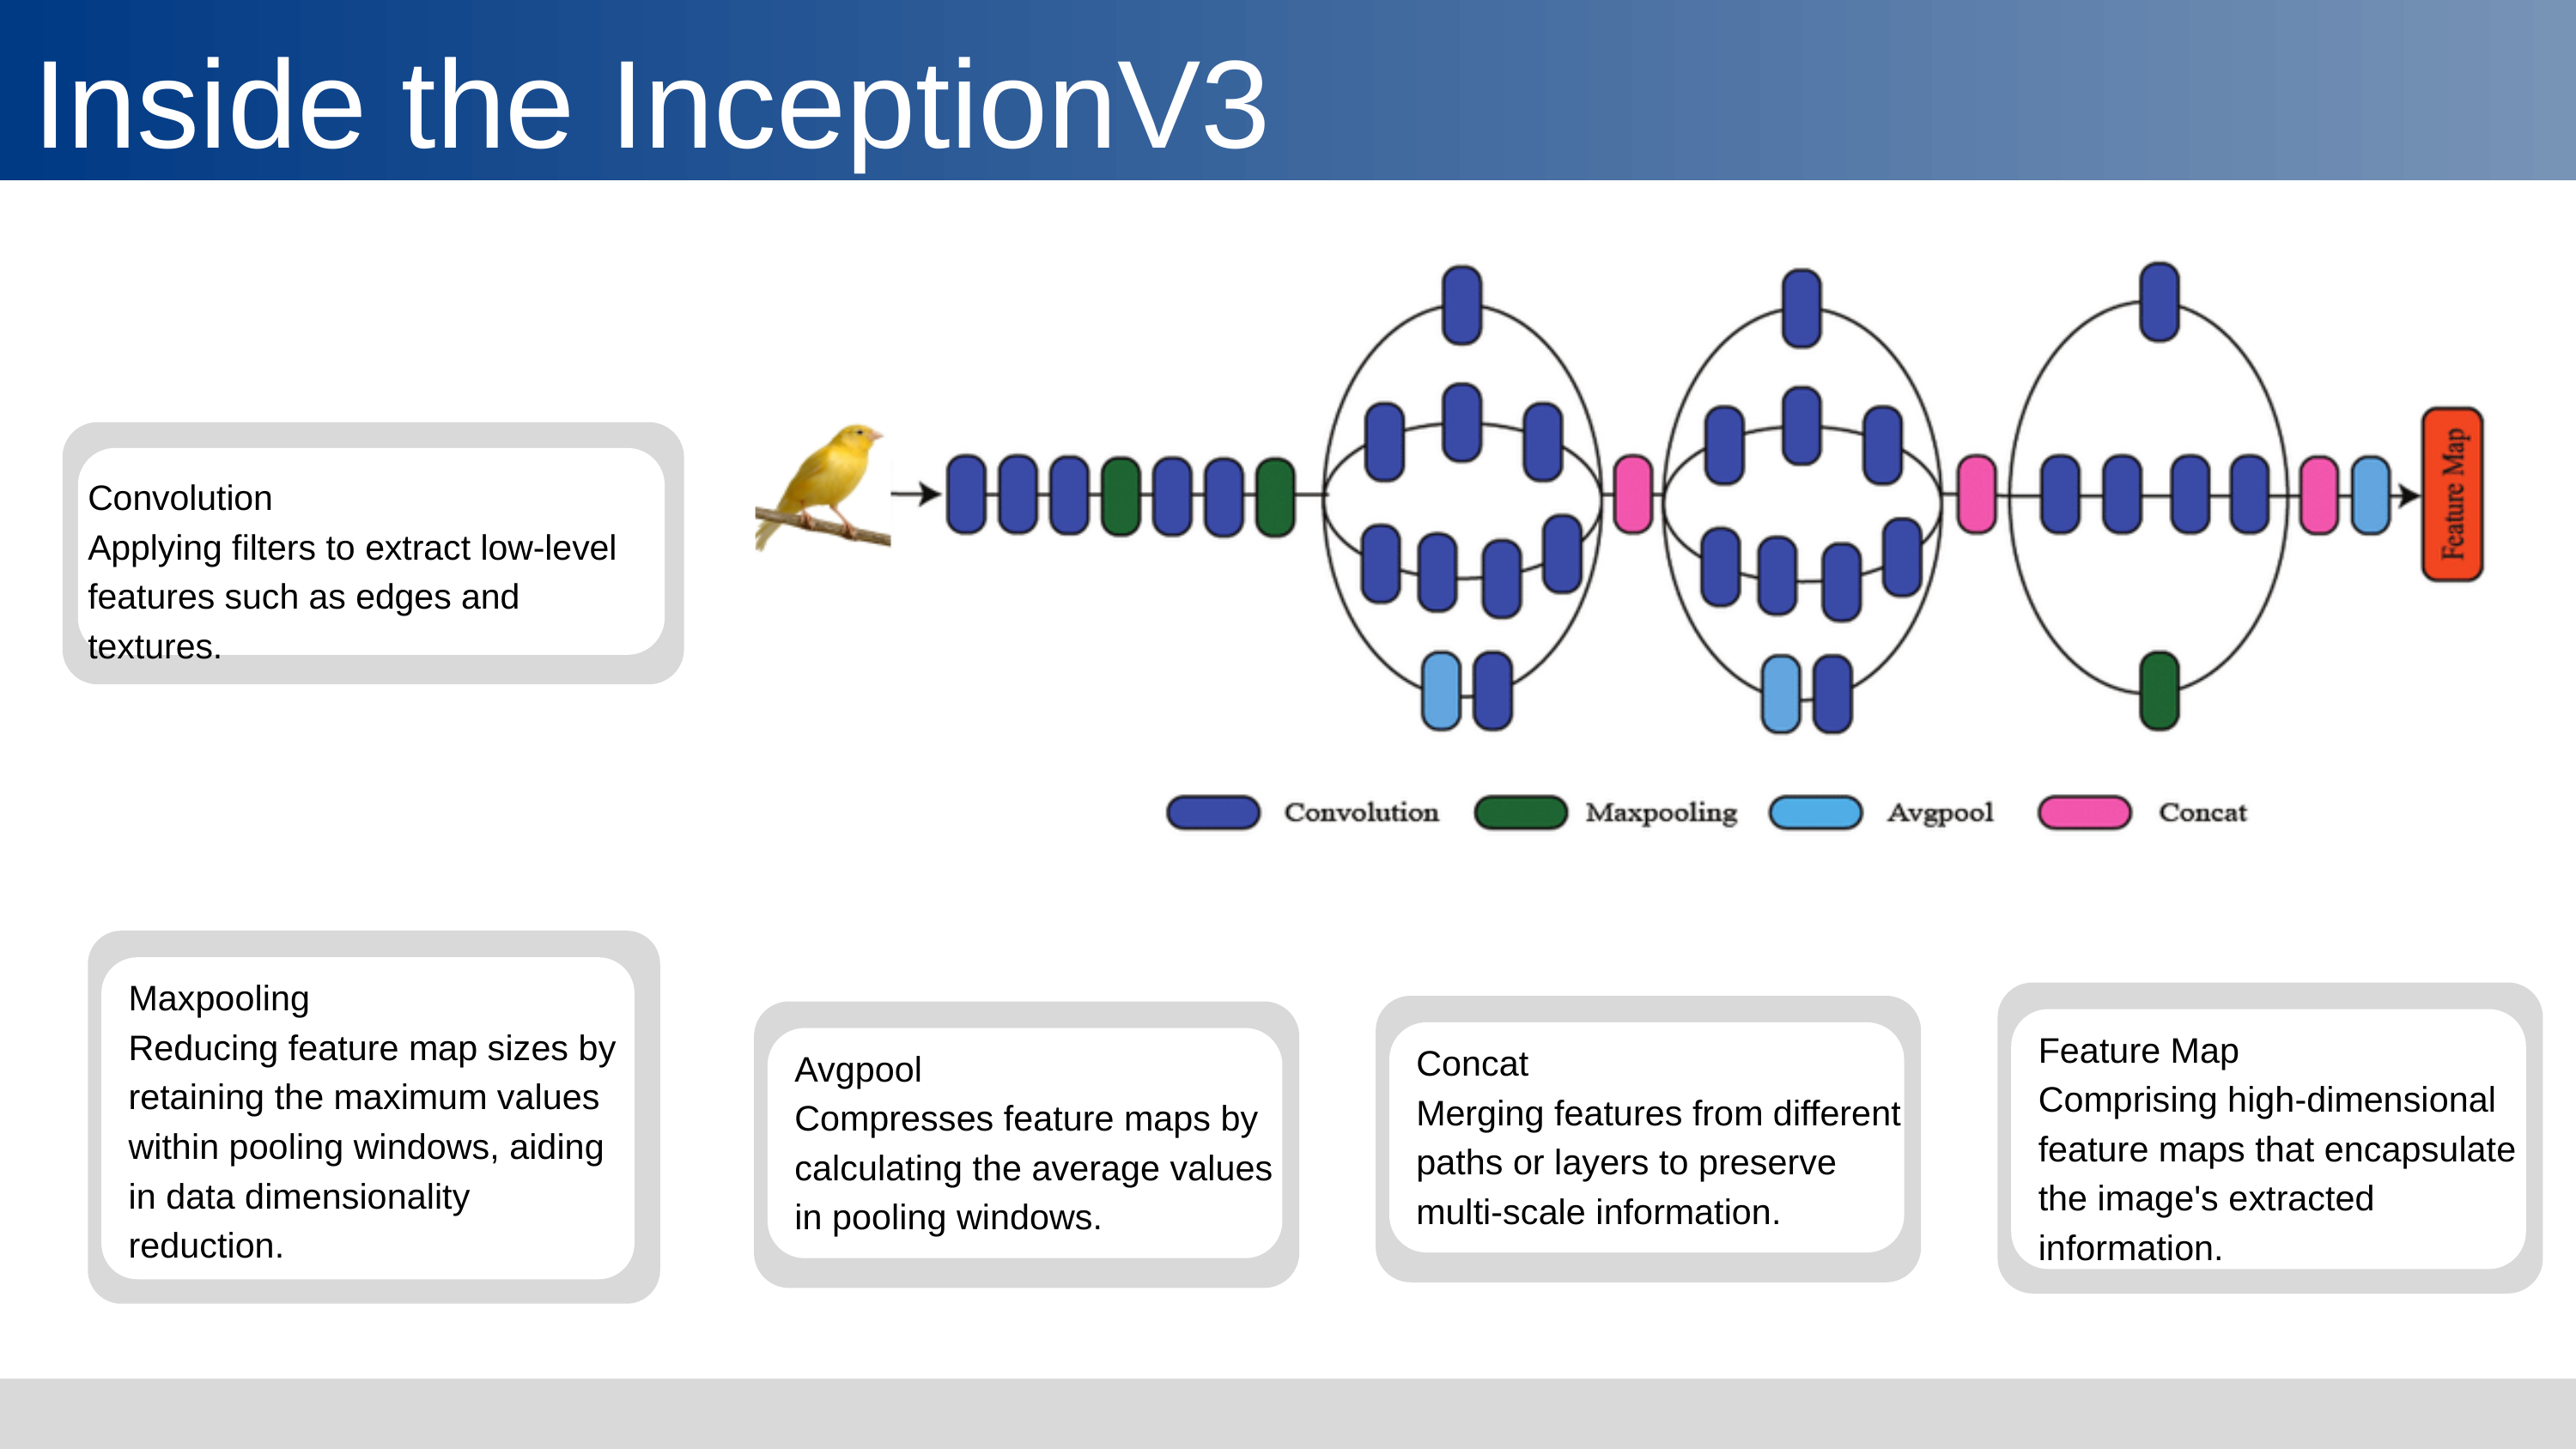

Inside the InceptionV3

Convolution
Applying filters to extract low-level features such as edges and textures.

Maxpooling
Reducing feature map sizes by retaining the maximum values within pooling windows, aiding in data dimensionality reduction.

Feature Map
Comprising high-dimensional feature maps that encapsulate the image's extracted information.

Concat
Merging features from different paths or layers to preserve multi-scale information.
Avgpool
Compresses feature maps by calculating the average values in pooling windows.